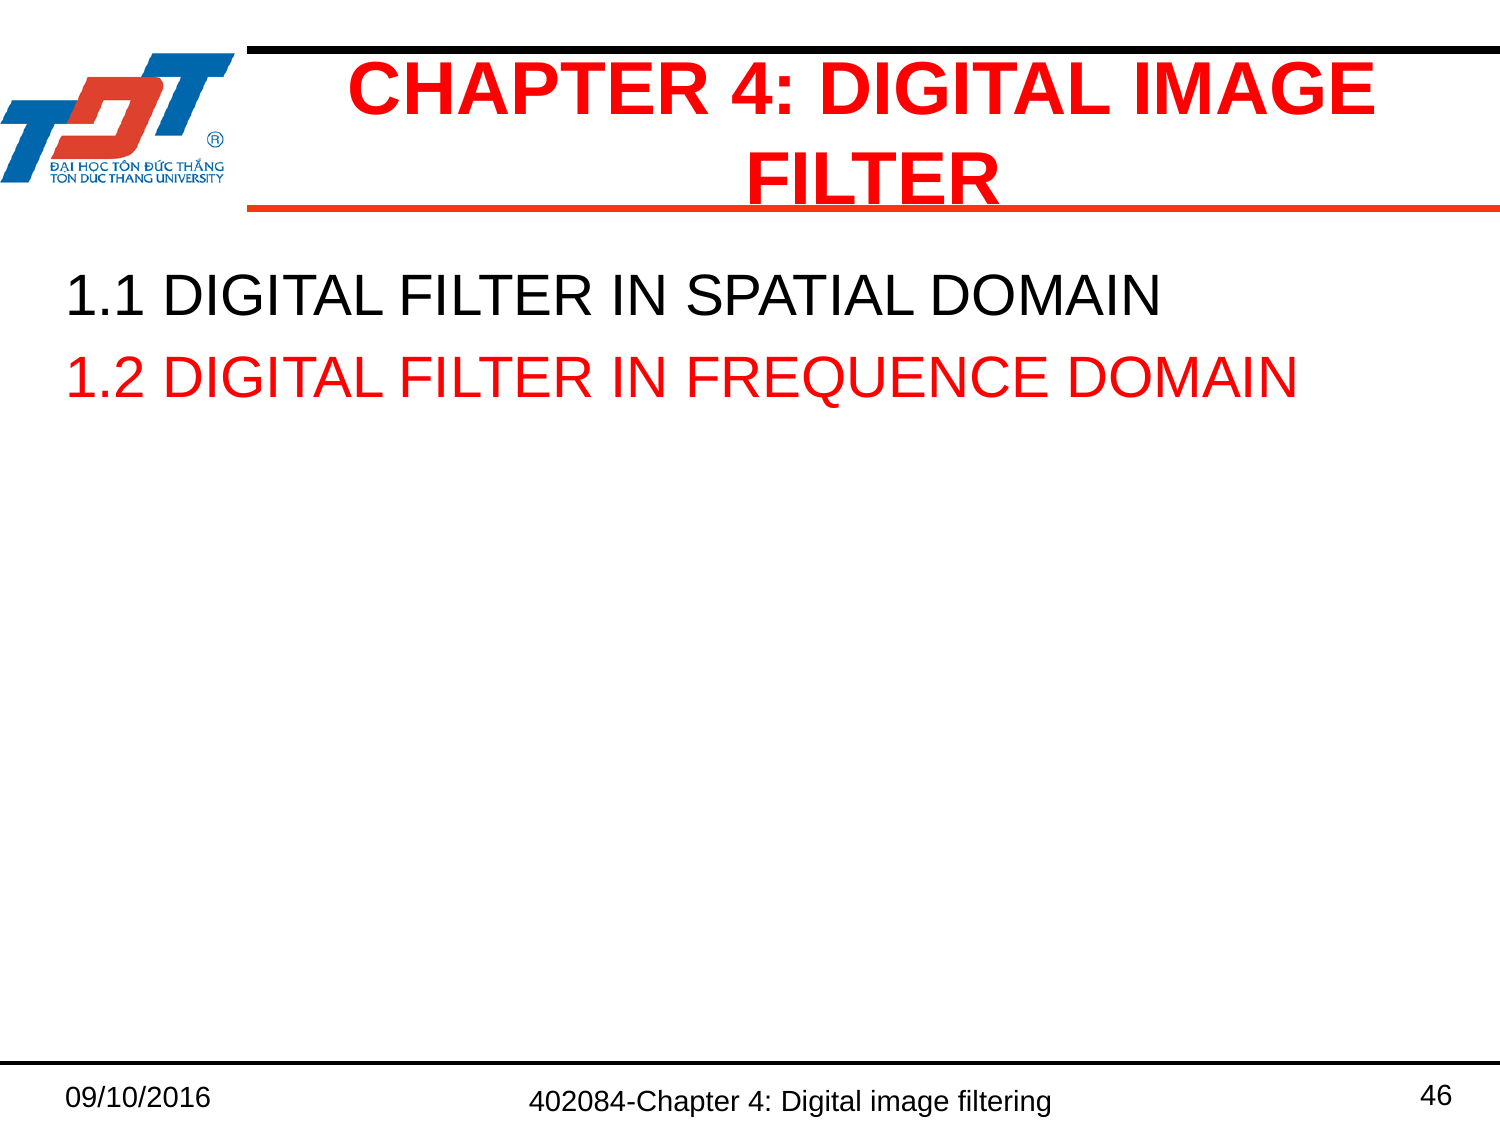

# CHAPTER 4: DIGITAL IMAGE FILTER
1.1 DIGITAL FILTER IN SPATIAL DOMAIN
1.2 DIGITAL FILTER IN FREQUENCE DOMAIN
46
09/10/2016
402084-Chapter 4: Digital image filtering